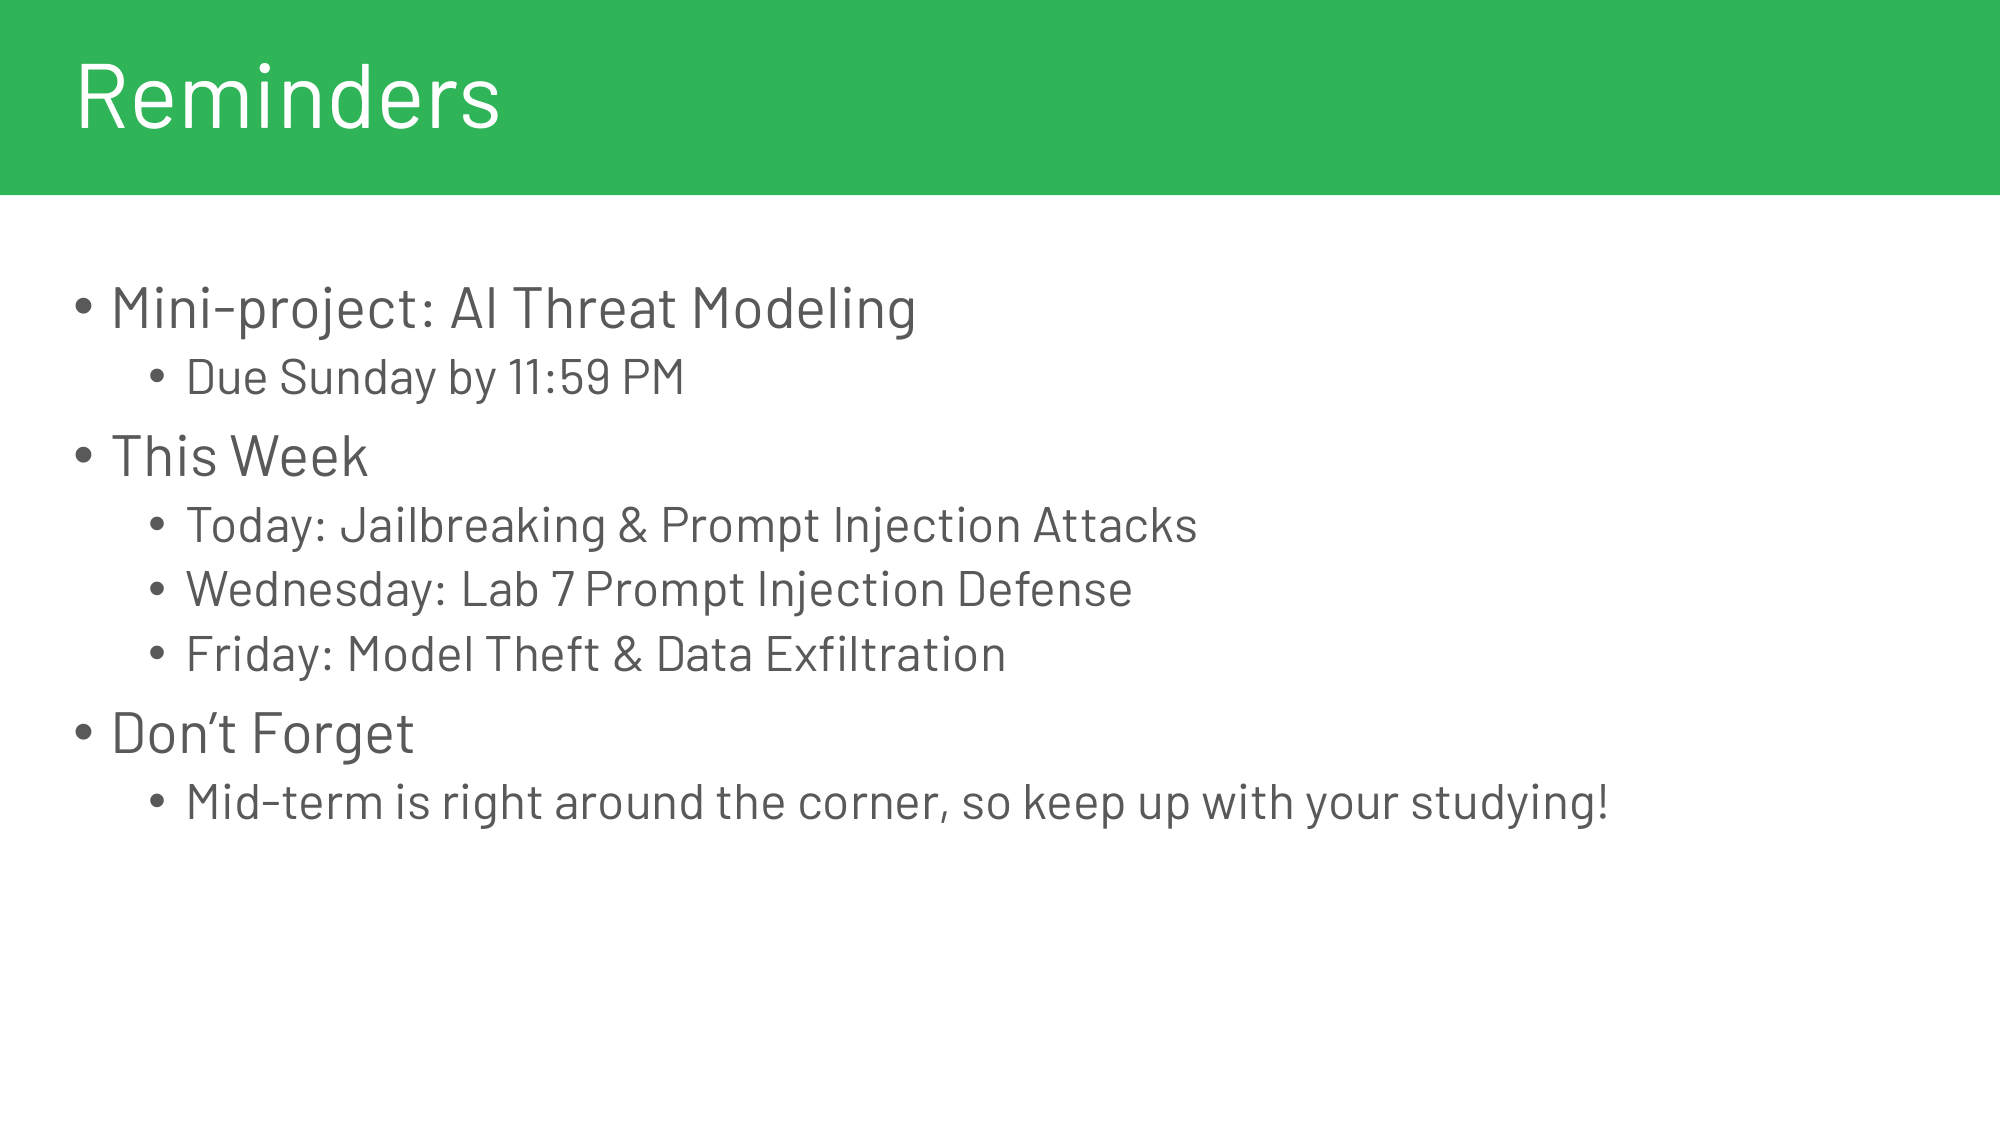

# Reminders
Mini-project: AI Threat Modeling
Due Sunday by 11:59 PM
This Week
Today: Jailbreaking & Prompt Injection Attacks
Wednesday: Lab 7 Prompt Injection Defense
Friday: Model Theft & Data Exfiltration
Don’t Forget
Mid-term is right around the corner, so keep up with your studying!